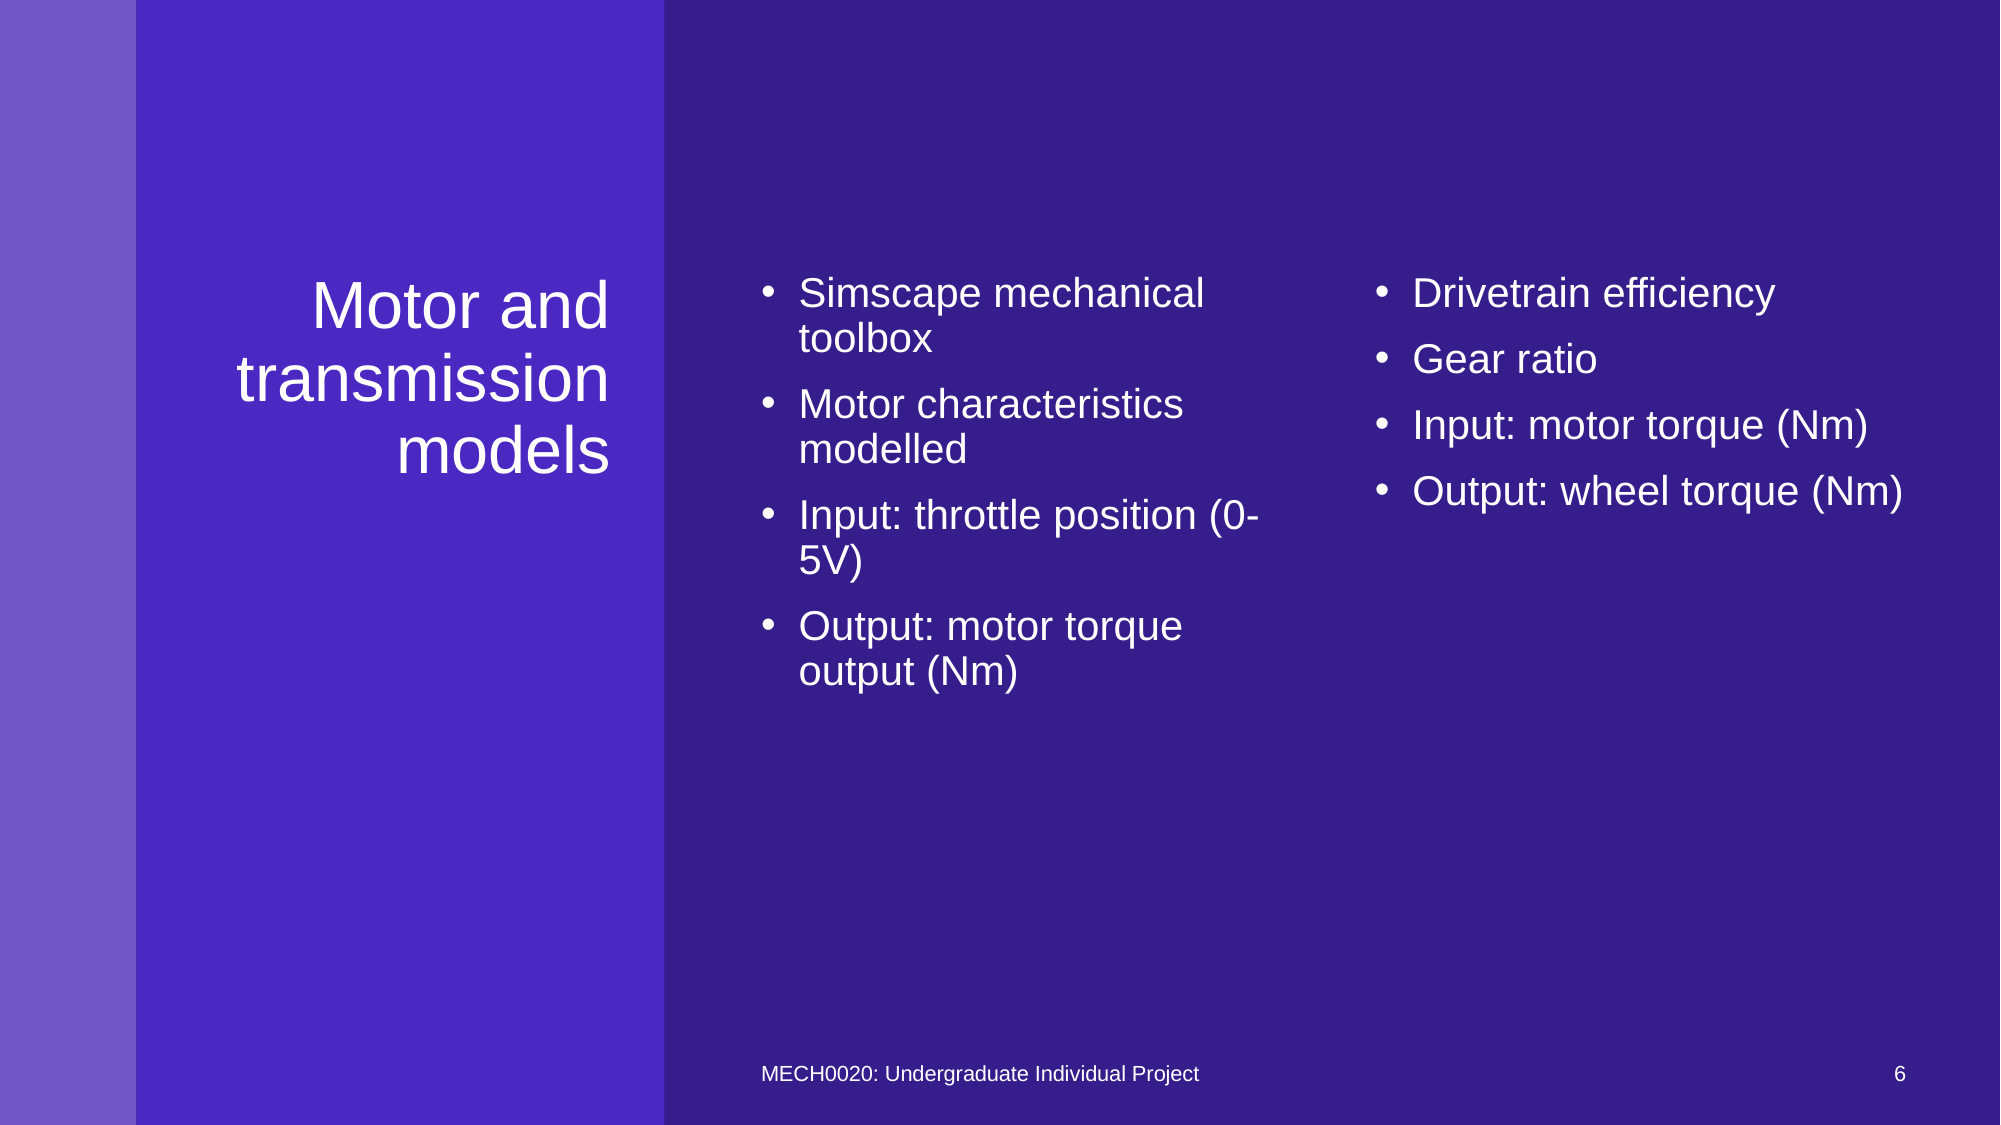

# Motor and transmission models
Simscape mechanical toolbox
Motor characteristics modelled
Input: throttle position (0-5V)
Output: motor torque output (Nm)
Drivetrain efficiency
Gear ratio
Input: motor torque (Nm)
Output: wheel torque (Nm)

MECH0020: Undergraduate Individual Project
6